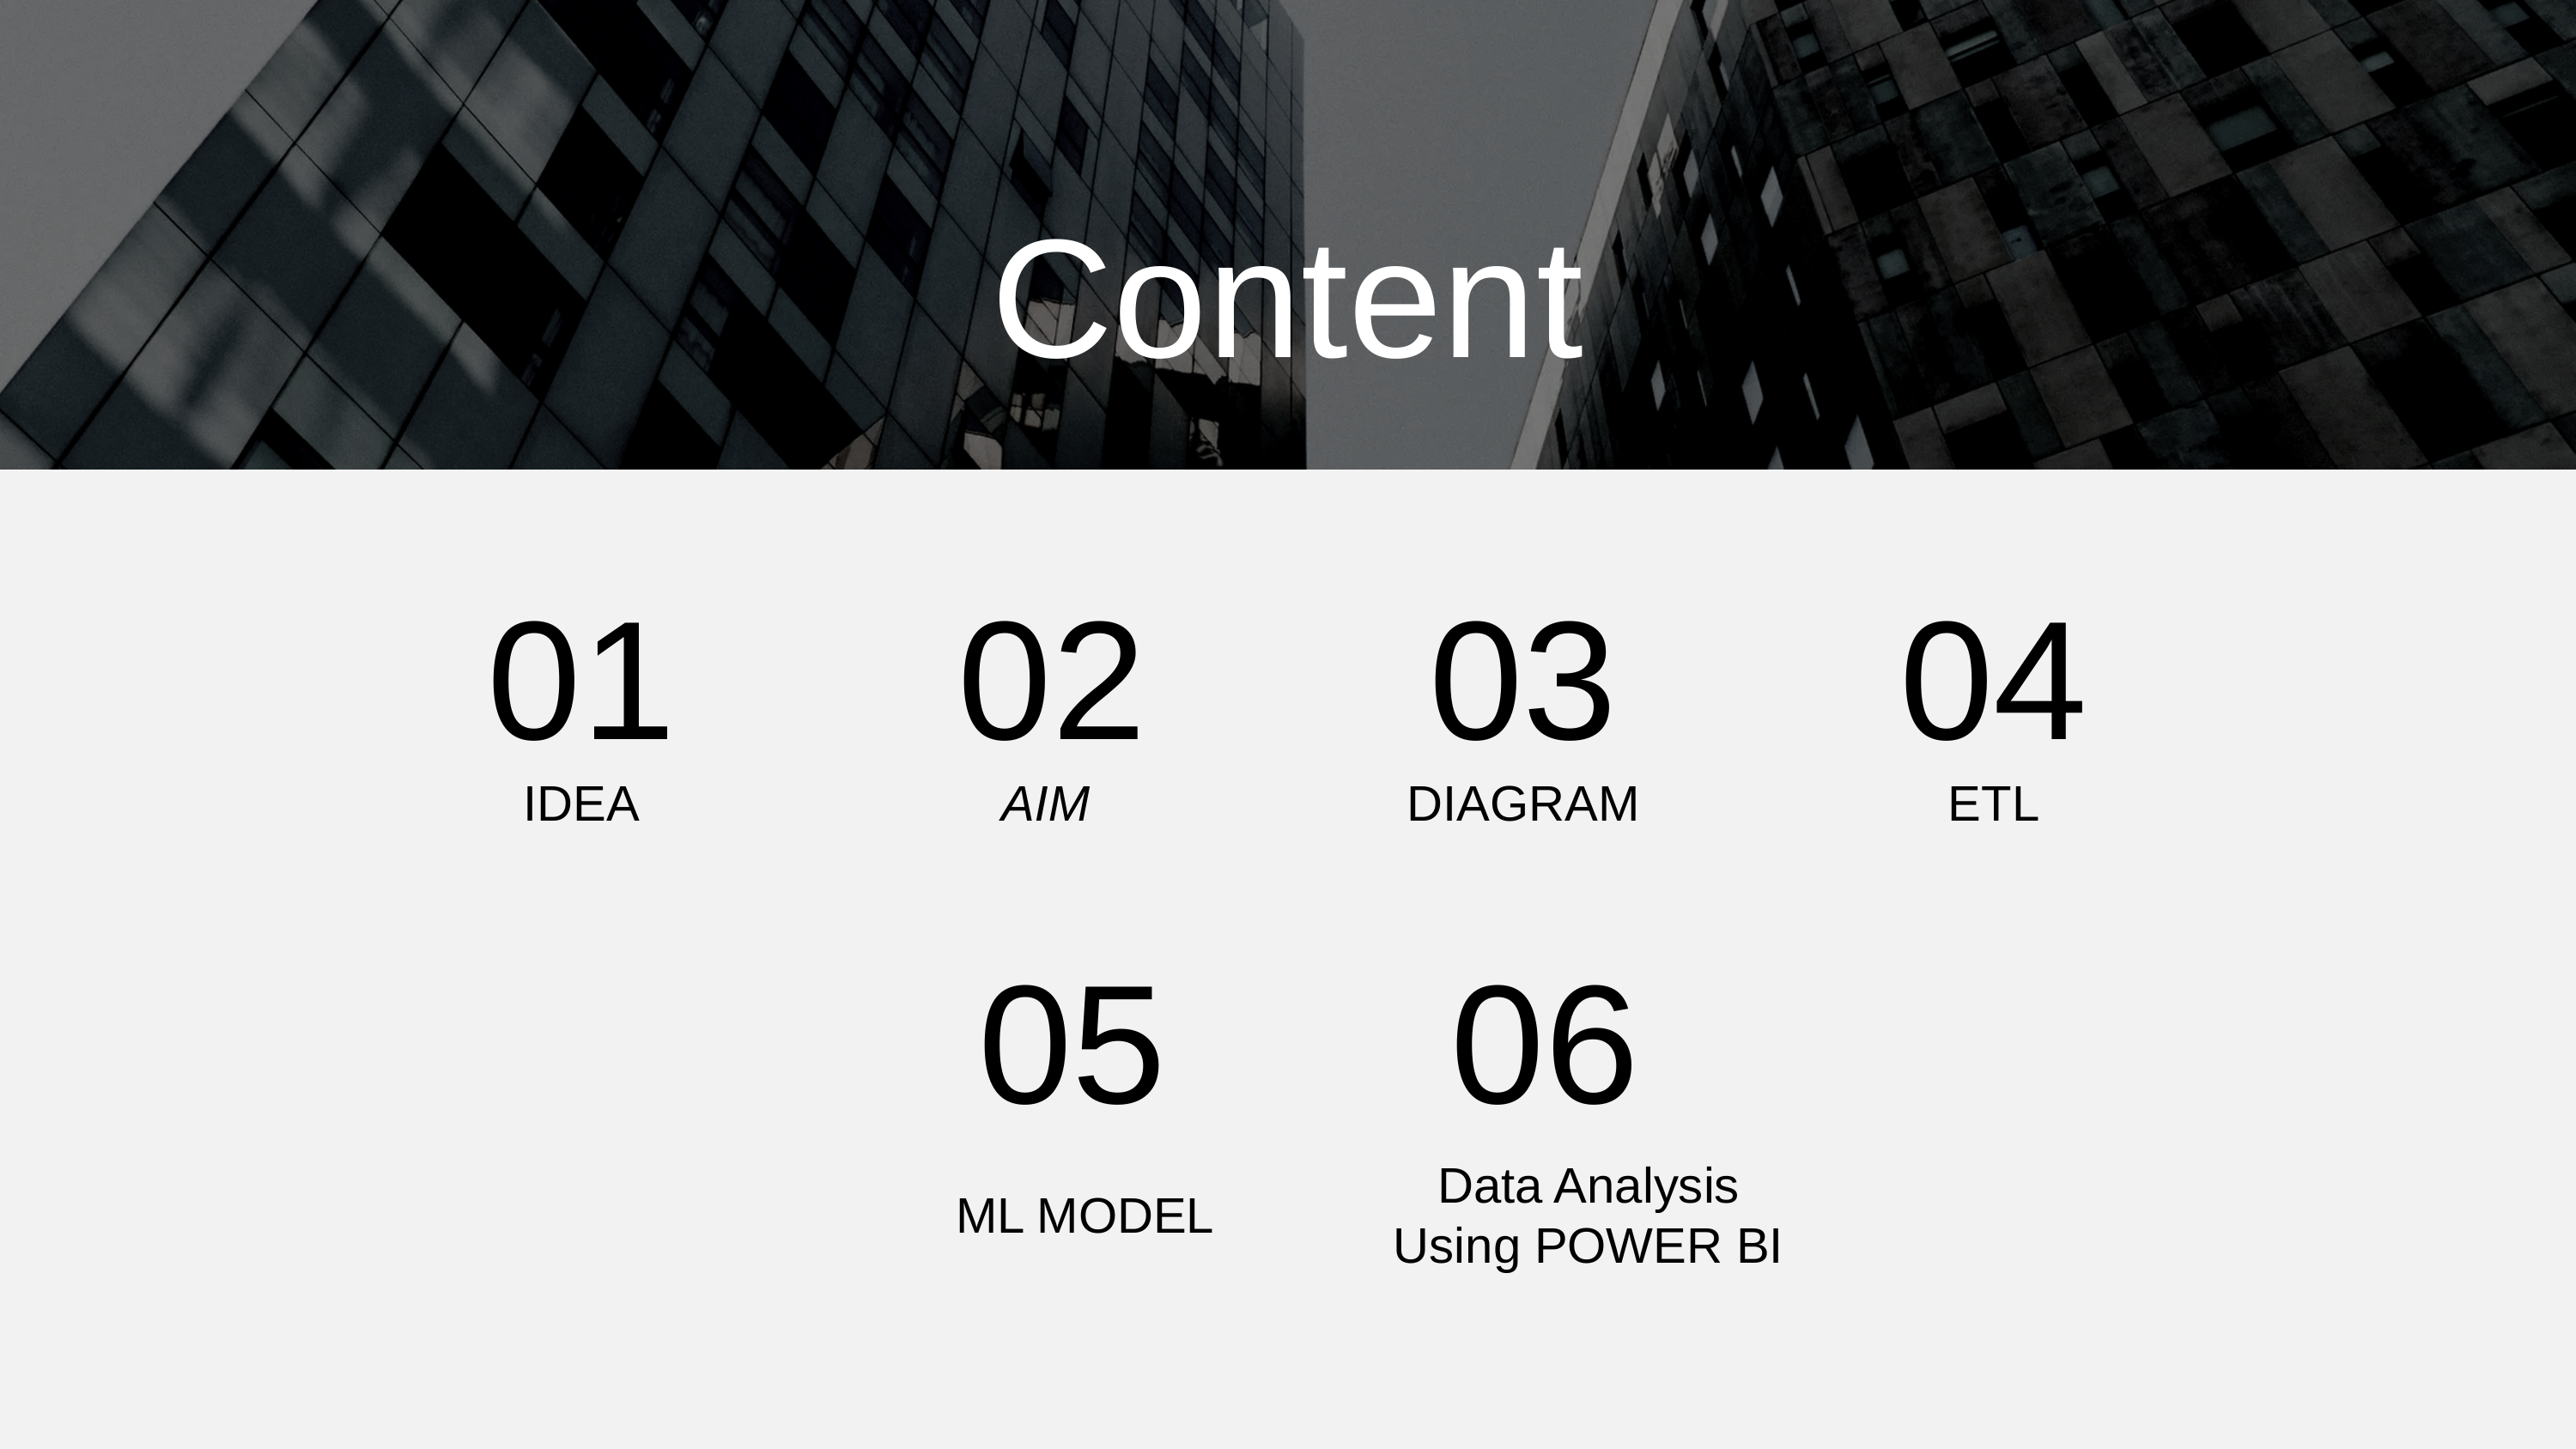

Content
01
02
03
04
IDEA
AIM
DIAGRAM
ETL
05
06
Data Analysis Using POWER BI
ML MODEL